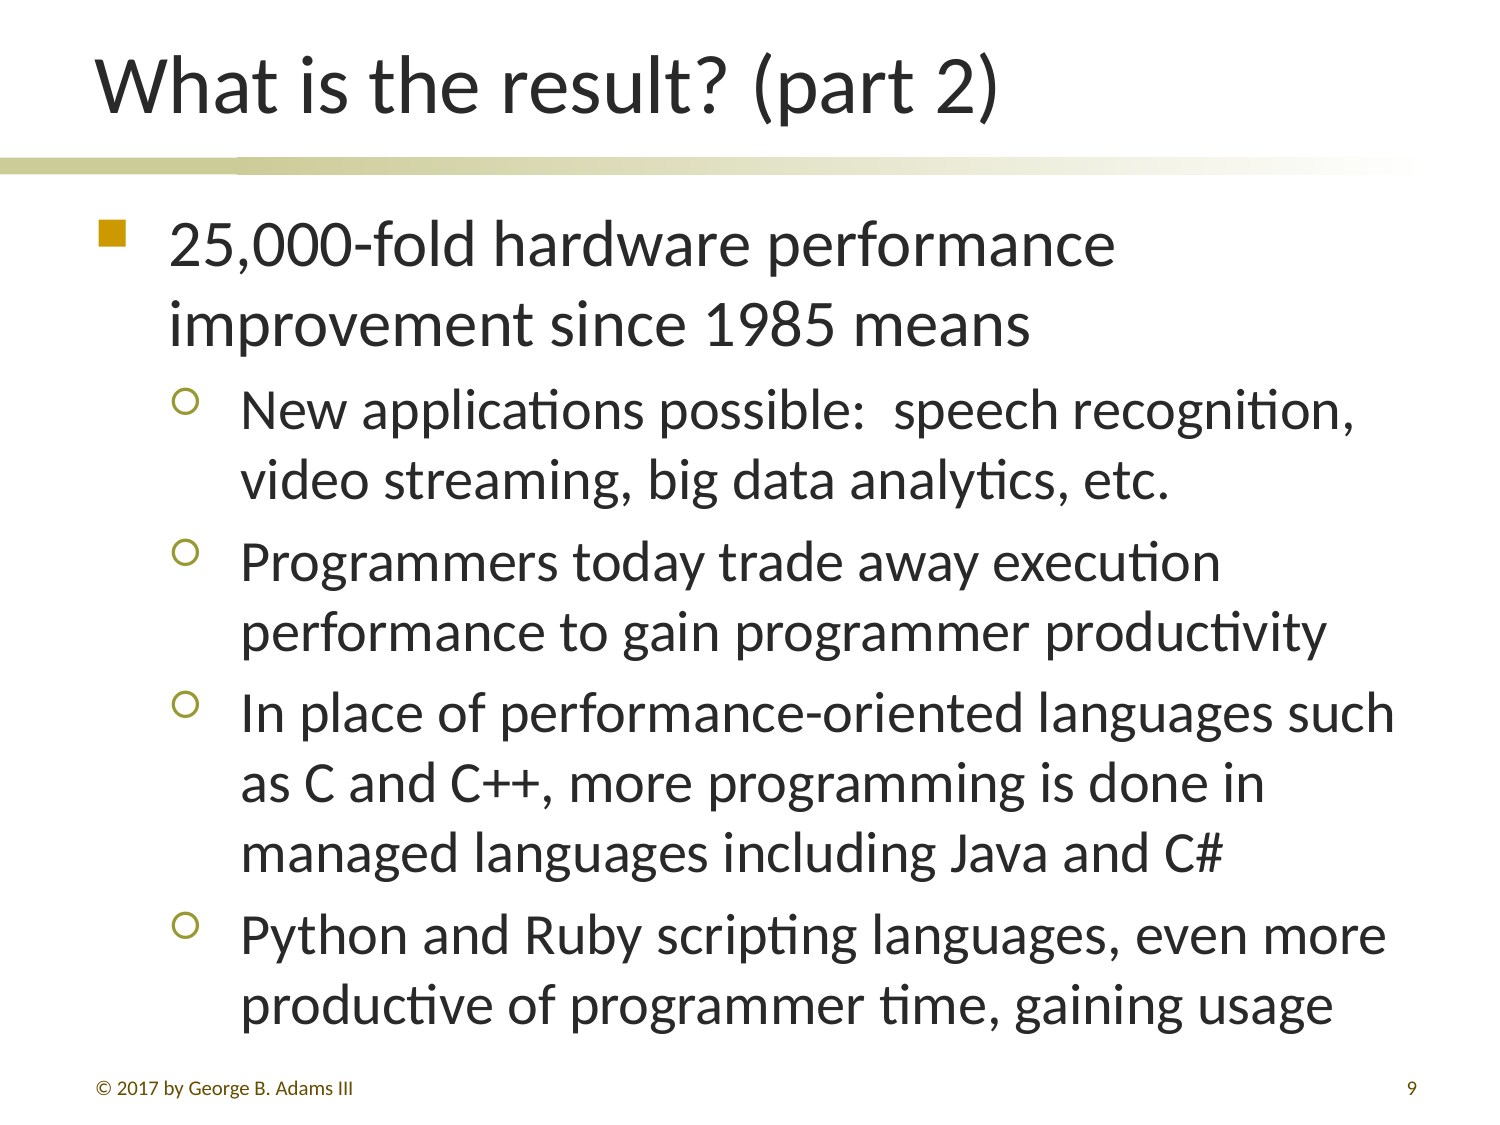

# What is the result? (part 2)
25,000-fold hardware performance improvement since 1985 means
New applications possible:  speech recognition, video streaming, big data analytics, etc.
Programmers today trade away execution performance to gain programmer productivity
In place of performance-oriented languages such as C and C++, more programming is done in managed languages including Java and C#
Python and Ruby scripting languages, even more productive of programmer time, gaining usage
© 2017 by George B. Adams III
9